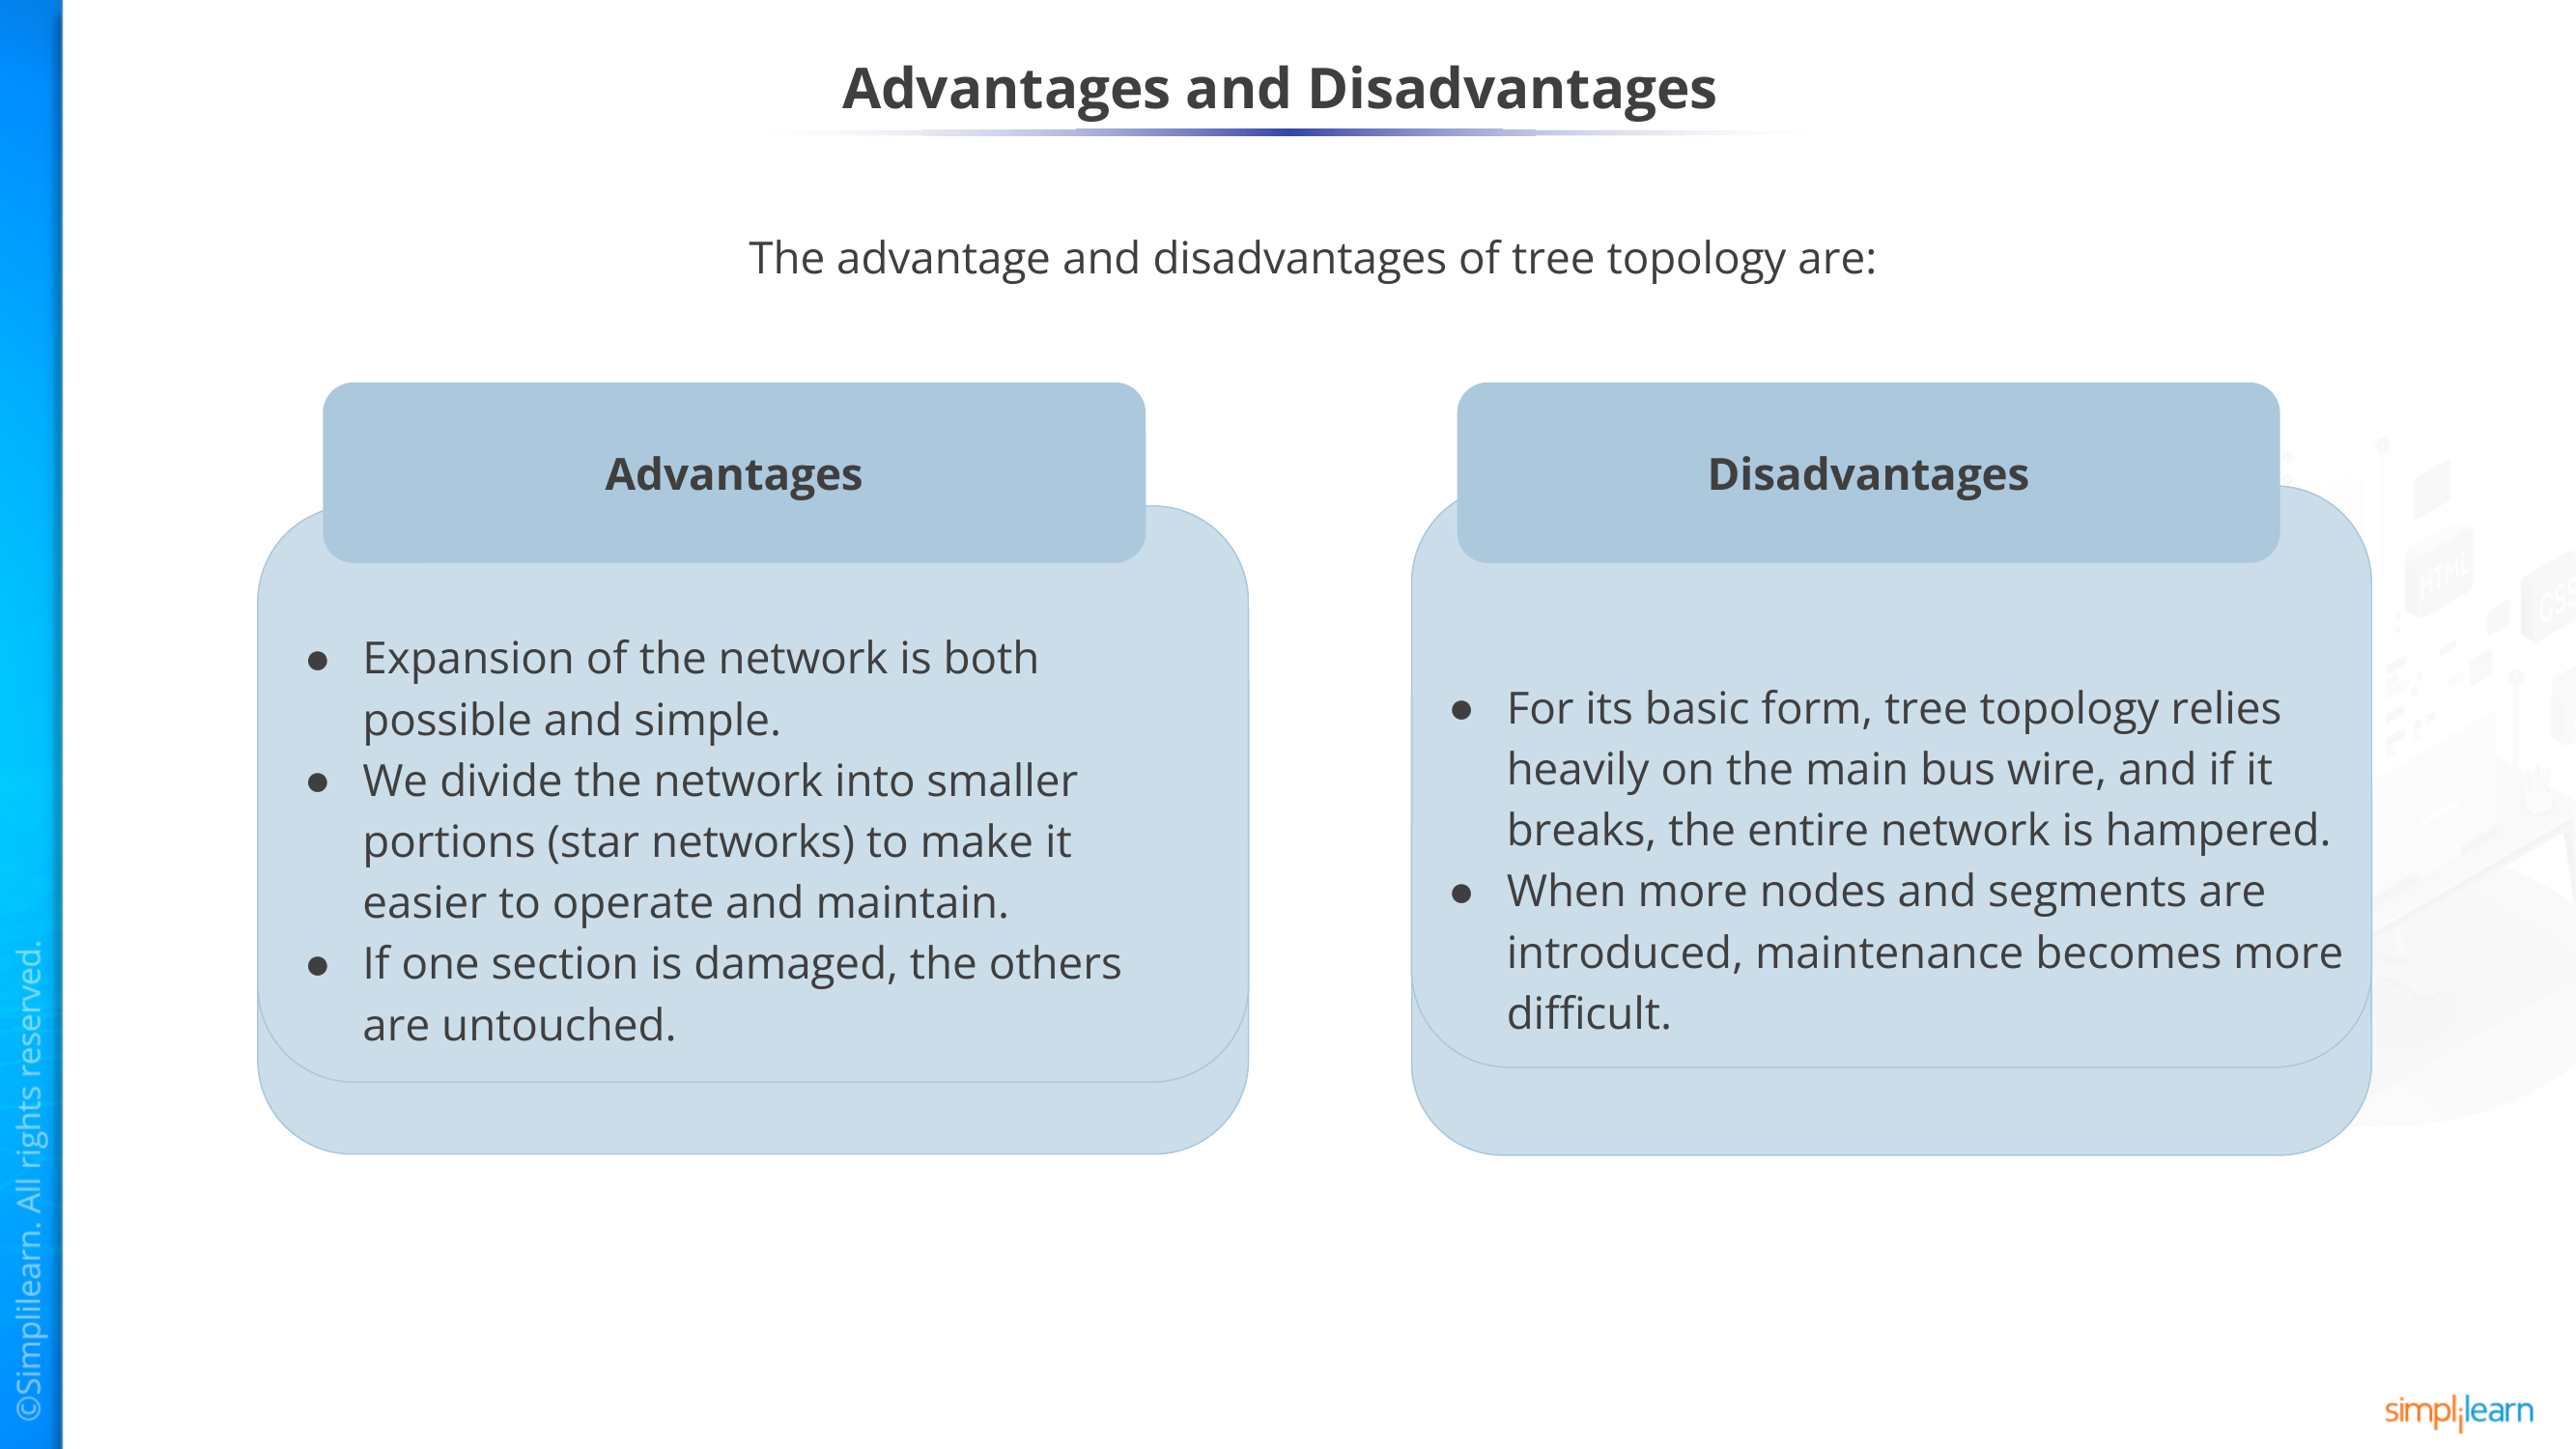

# Advantages and Disadvantages

The advantage and disadvantages of tree topology are:
Disadvantages
Advantages

Expansion of the network is both possible and simple.
We divide the network into smaller portions (star networks) to make it easier to operate and maintain.
If one section is damaged, the others are untouched.

For its basic form, tree topology relies heavily on the main bus wire, and if it breaks, the entire network is hampered.
When more nodes and segments are introduced, maintenance becomes more difficult.